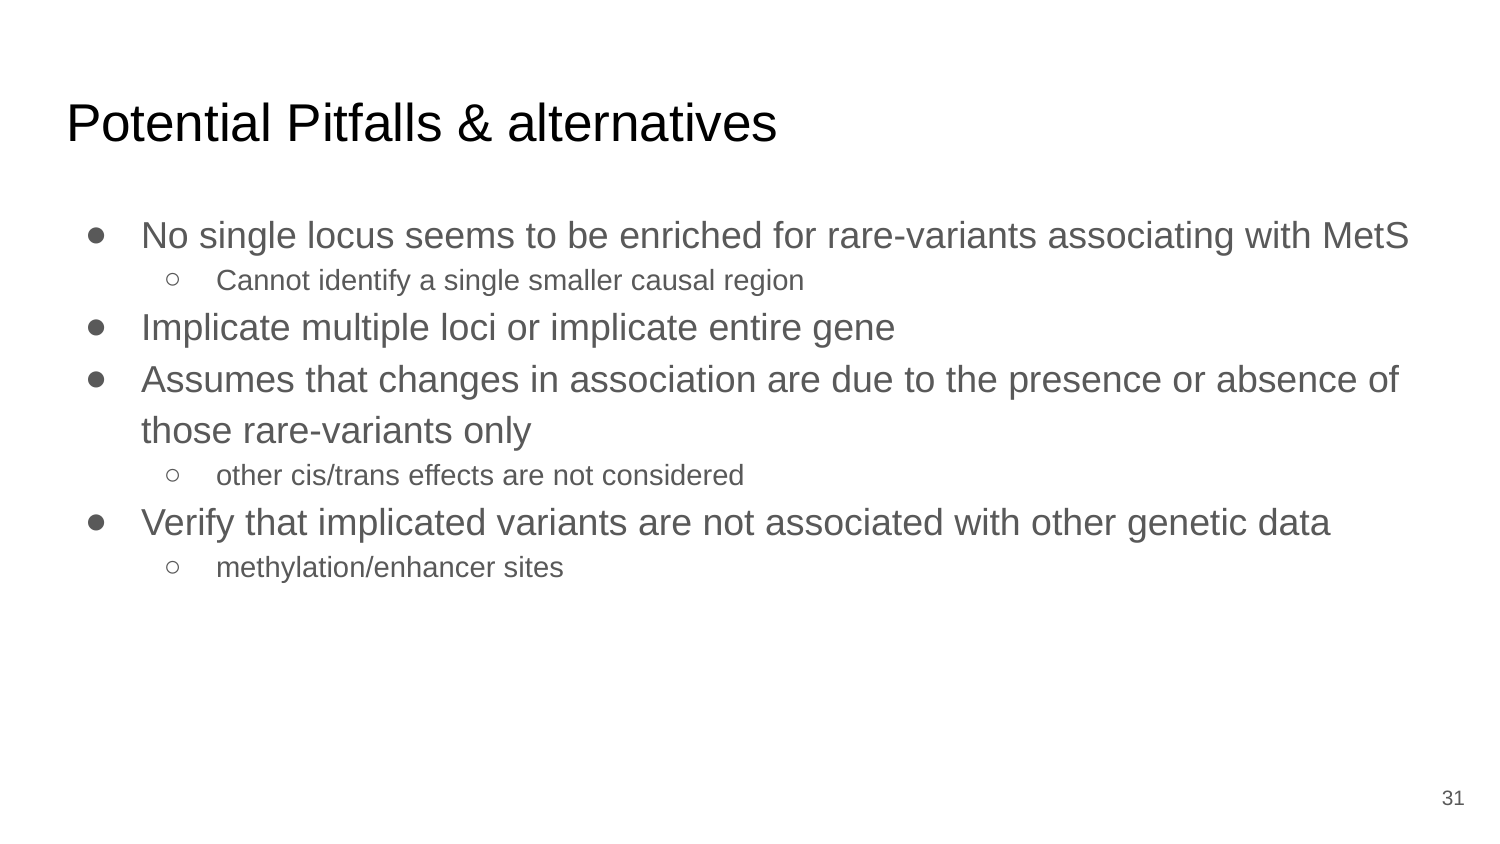

# Potential Pitfalls & alternatives
No single locus seems to be enriched for rare-variants associating with MetS
Cannot identify a single smaller causal region
Implicate multiple loci or implicate entire gene
Assumes that changes in association are due to the presence or absence of those rare-variants only
other cis/trans effects are not considered
Verify that implicated variants are not associated with other genetic data
methylation/enhancer sites
31